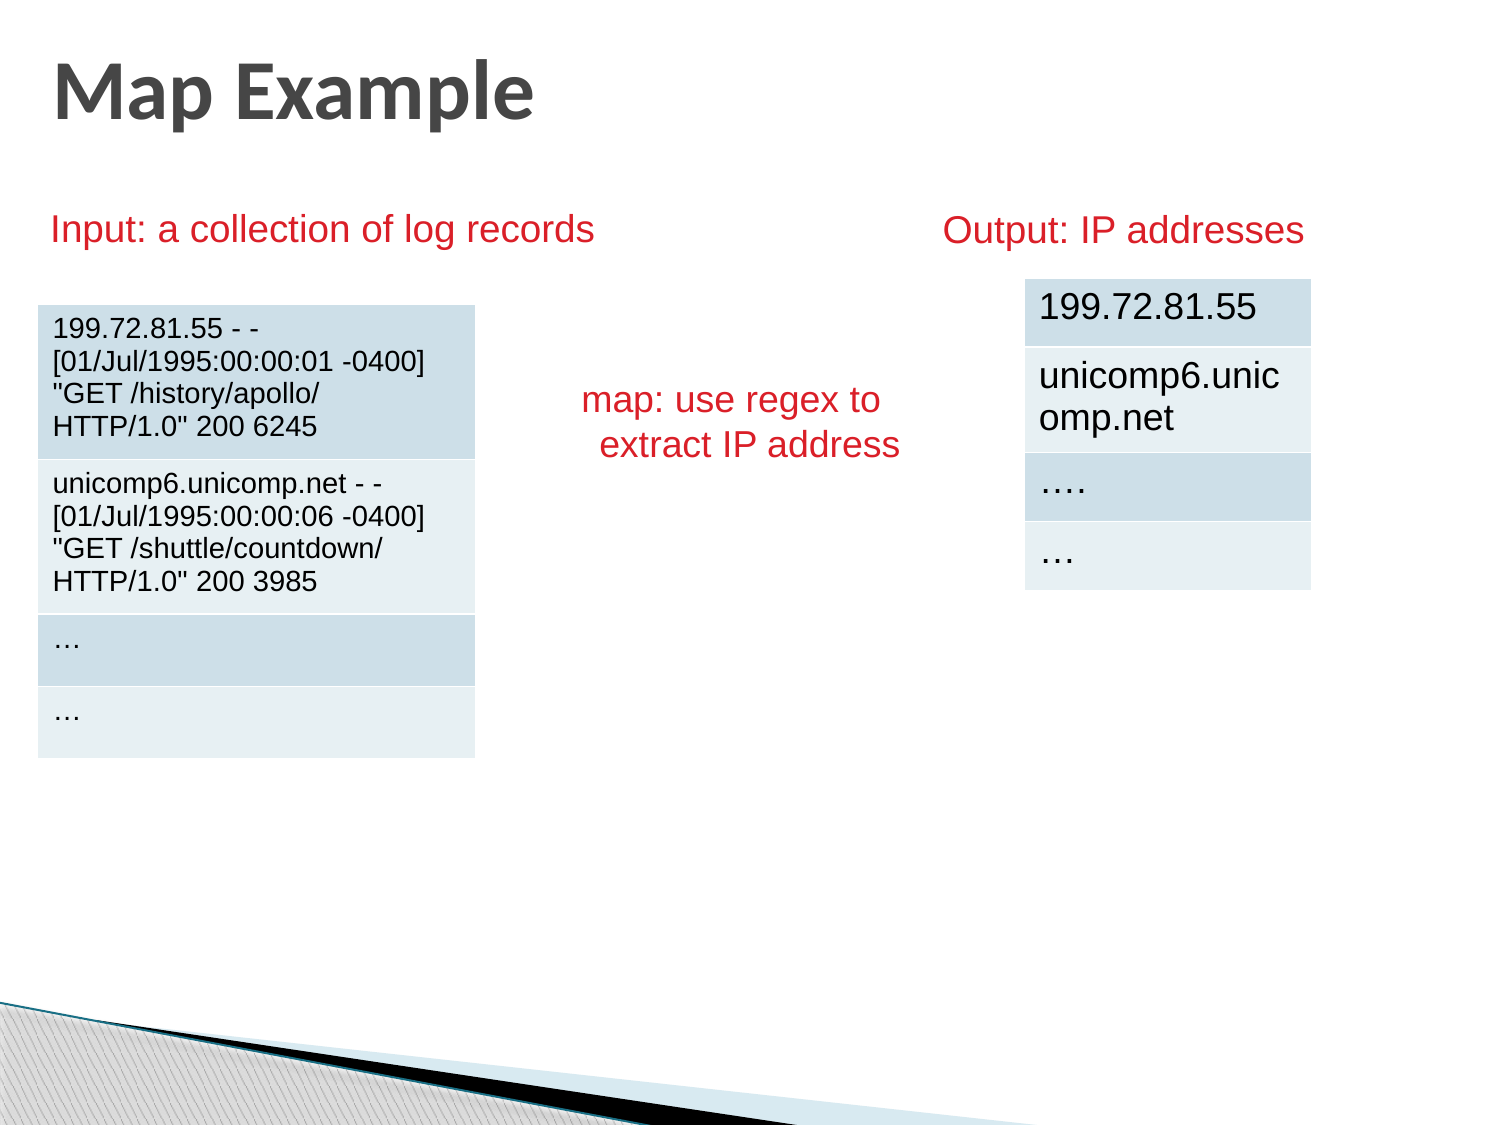

# Map Example
Input: a collection of log records
Output: IP addresses
| 199.72.81.55 |
| --- |
| unicomp6.unicomp.net |
| …. |
| … |
| 199.72.81.55 - - [01/Jul/1995:00:00:01 -0400] "GET /history/apollo/ HTTP/1.0" 200 6245 |
| --- |
| unicomp6.unicomp.net - - [01/Jul/1995:00:00:06 -0400] "GET /shuttle/countdown/ HTTP/1.0" 200 3985 |
| … |
| … |
map: use regex to extract IP address